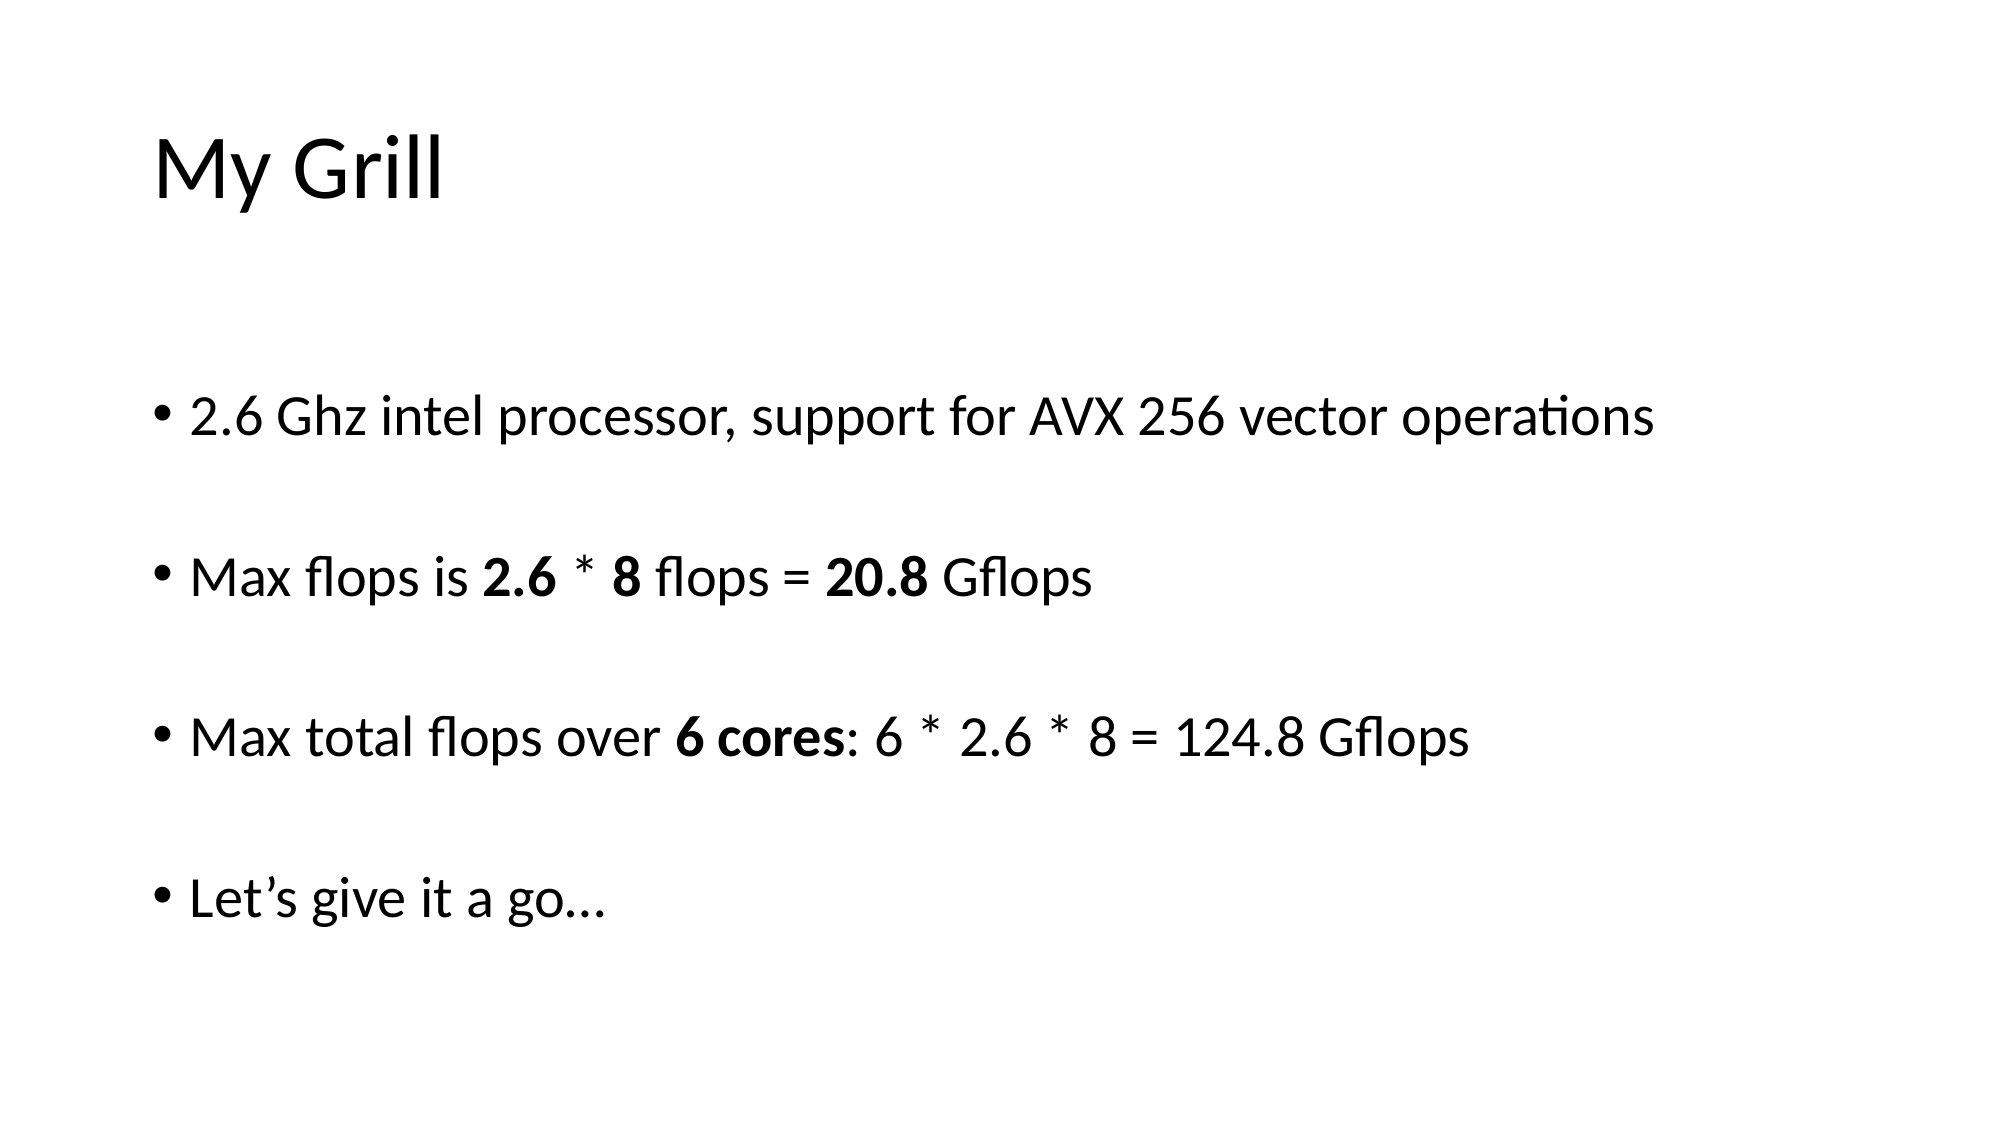

# My Grill
2.6 Ghz intel processor, support for AVX 256 vector operations
Max flops is 2.6 * 8 flops = 20.8 Gflops
Max total flops over 6 cores: 6 * 2.6 * 8 = 124.8 Gflops
Let’s give it a go…